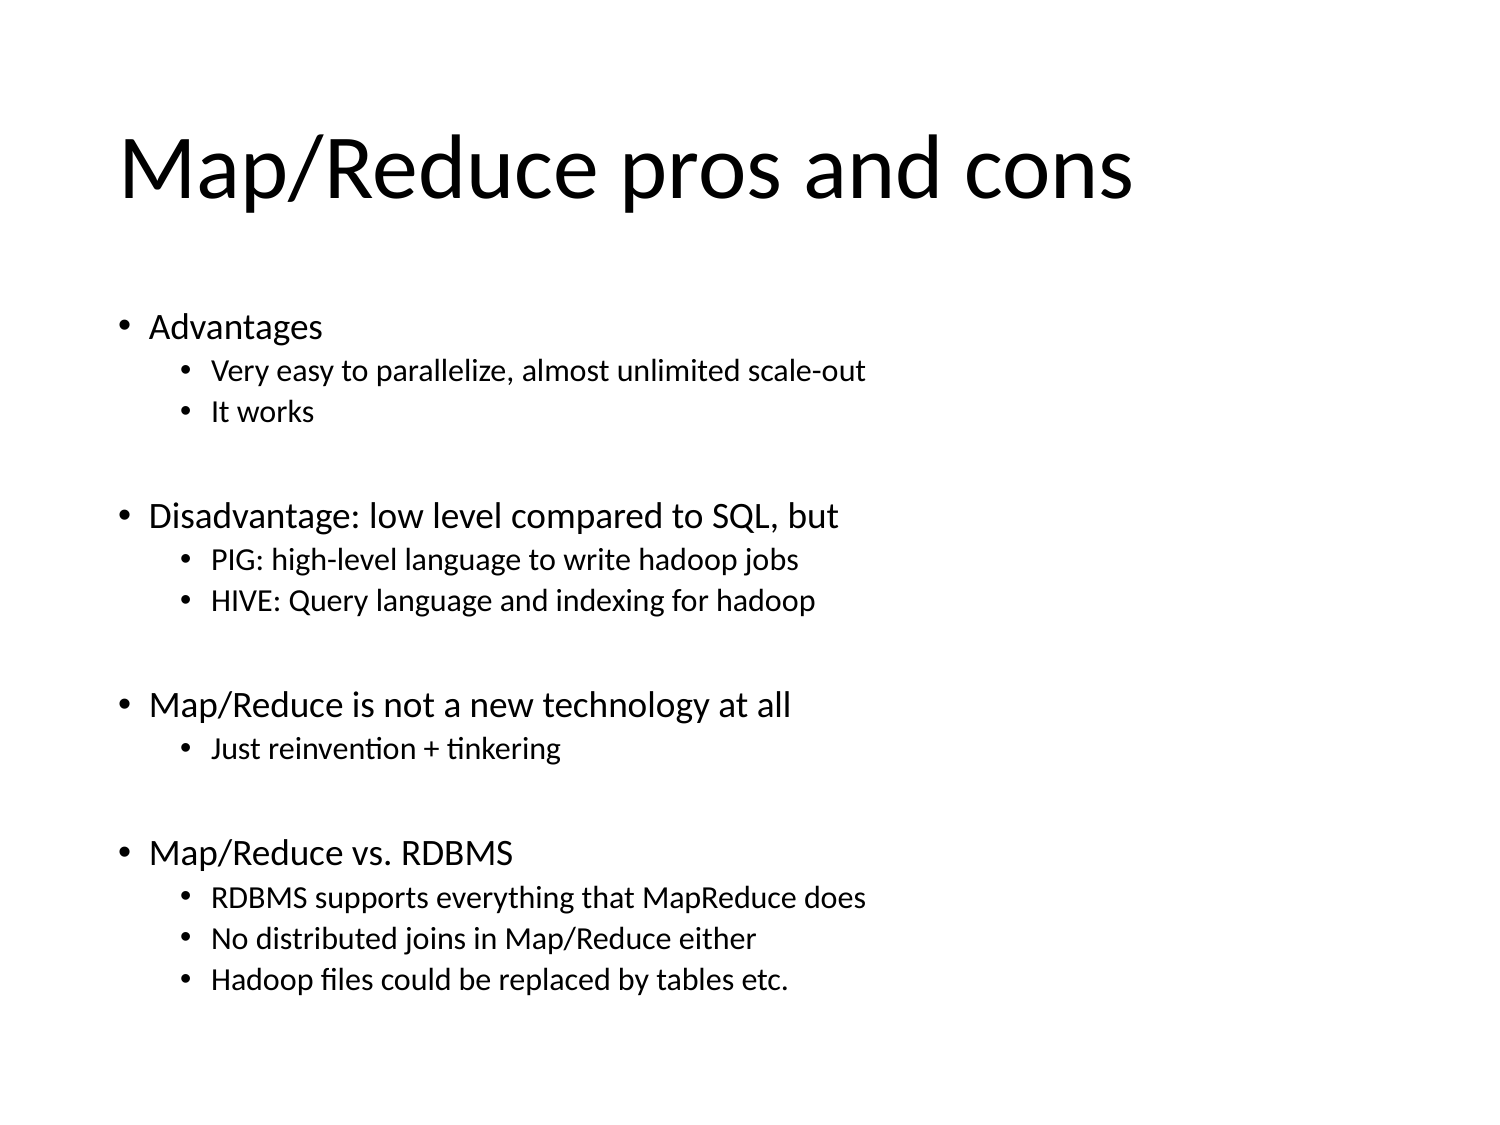

# Map/Reduce pros and cons
Advantages
Very easy to parallelize, almost unlimited scale-out
It works

Disadvantage: low level compared to SQL, but
PIG: high-level language to write hadoop jobs
HIVE: Query language and indexing for hadoop

Map/Reduce is not a new technology at all
Just reinvention + tinkering

Map/Reduce vs. RDBMS
RDBMS supports everything that MapReduce does
No distributed joins in Map/Reduce either
Hadoop files could be replaced by tables etc.